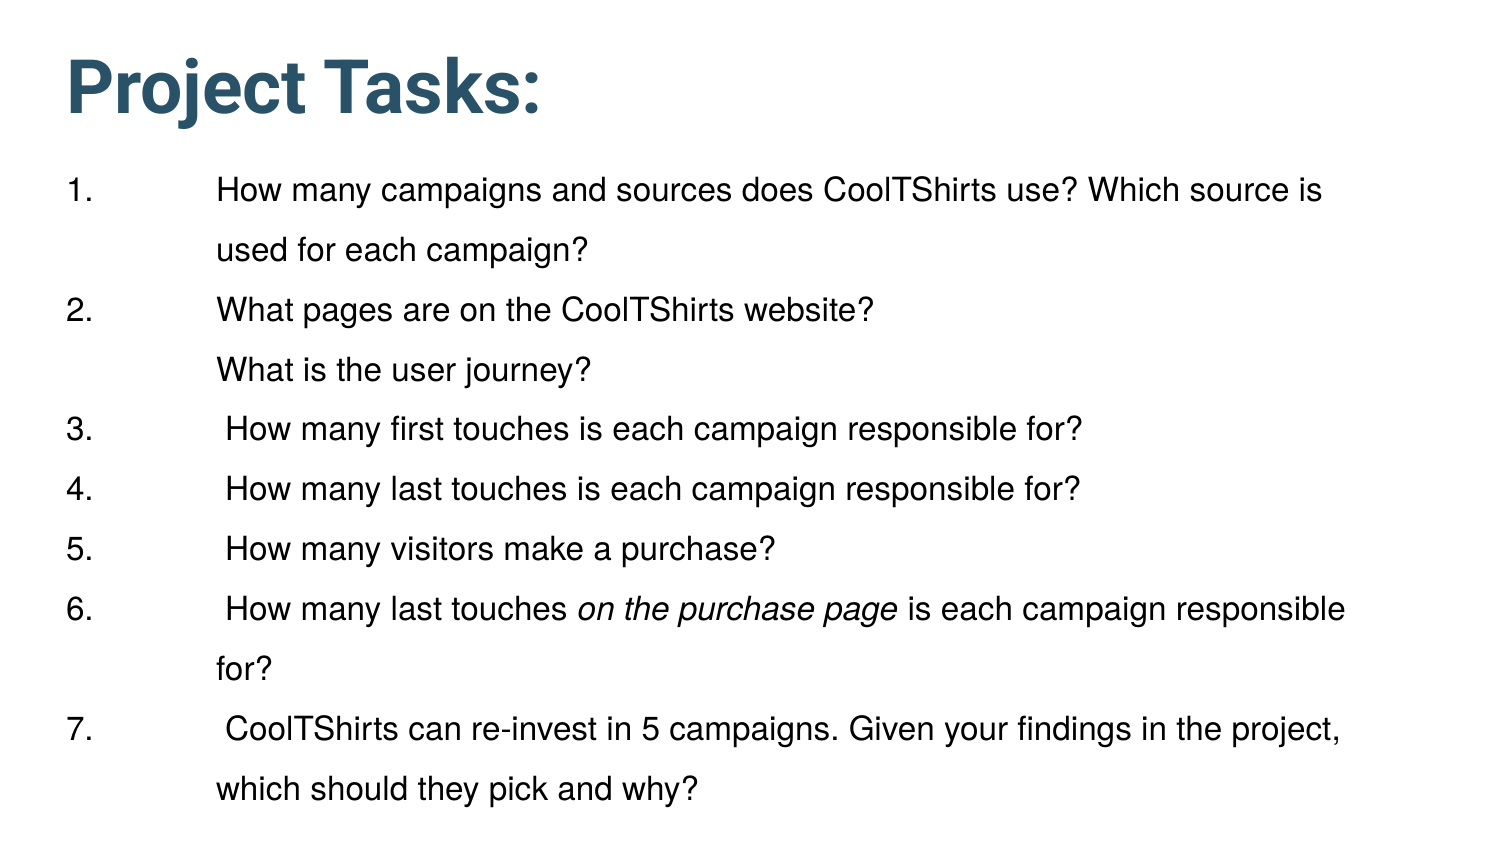

# Project Tasks:

1.	How many campaigns and sources does CoolTShirts use? Which source is 	used for each campaign?
2.	What pages are on the CoolTShirts website?
	What is the user journey?
3.	 How many first touches is each campaign responsible for?
4.	 How many last touches is each campaign responsible for?
5.	 How many visitors make a purchase?
6.	 How many last touches on the purchase page is each campaign responsible 	for?
7.	 CoolTShirts can re-invest in 5 campaigns. Given your findings in the project, 	which should they pick and why?